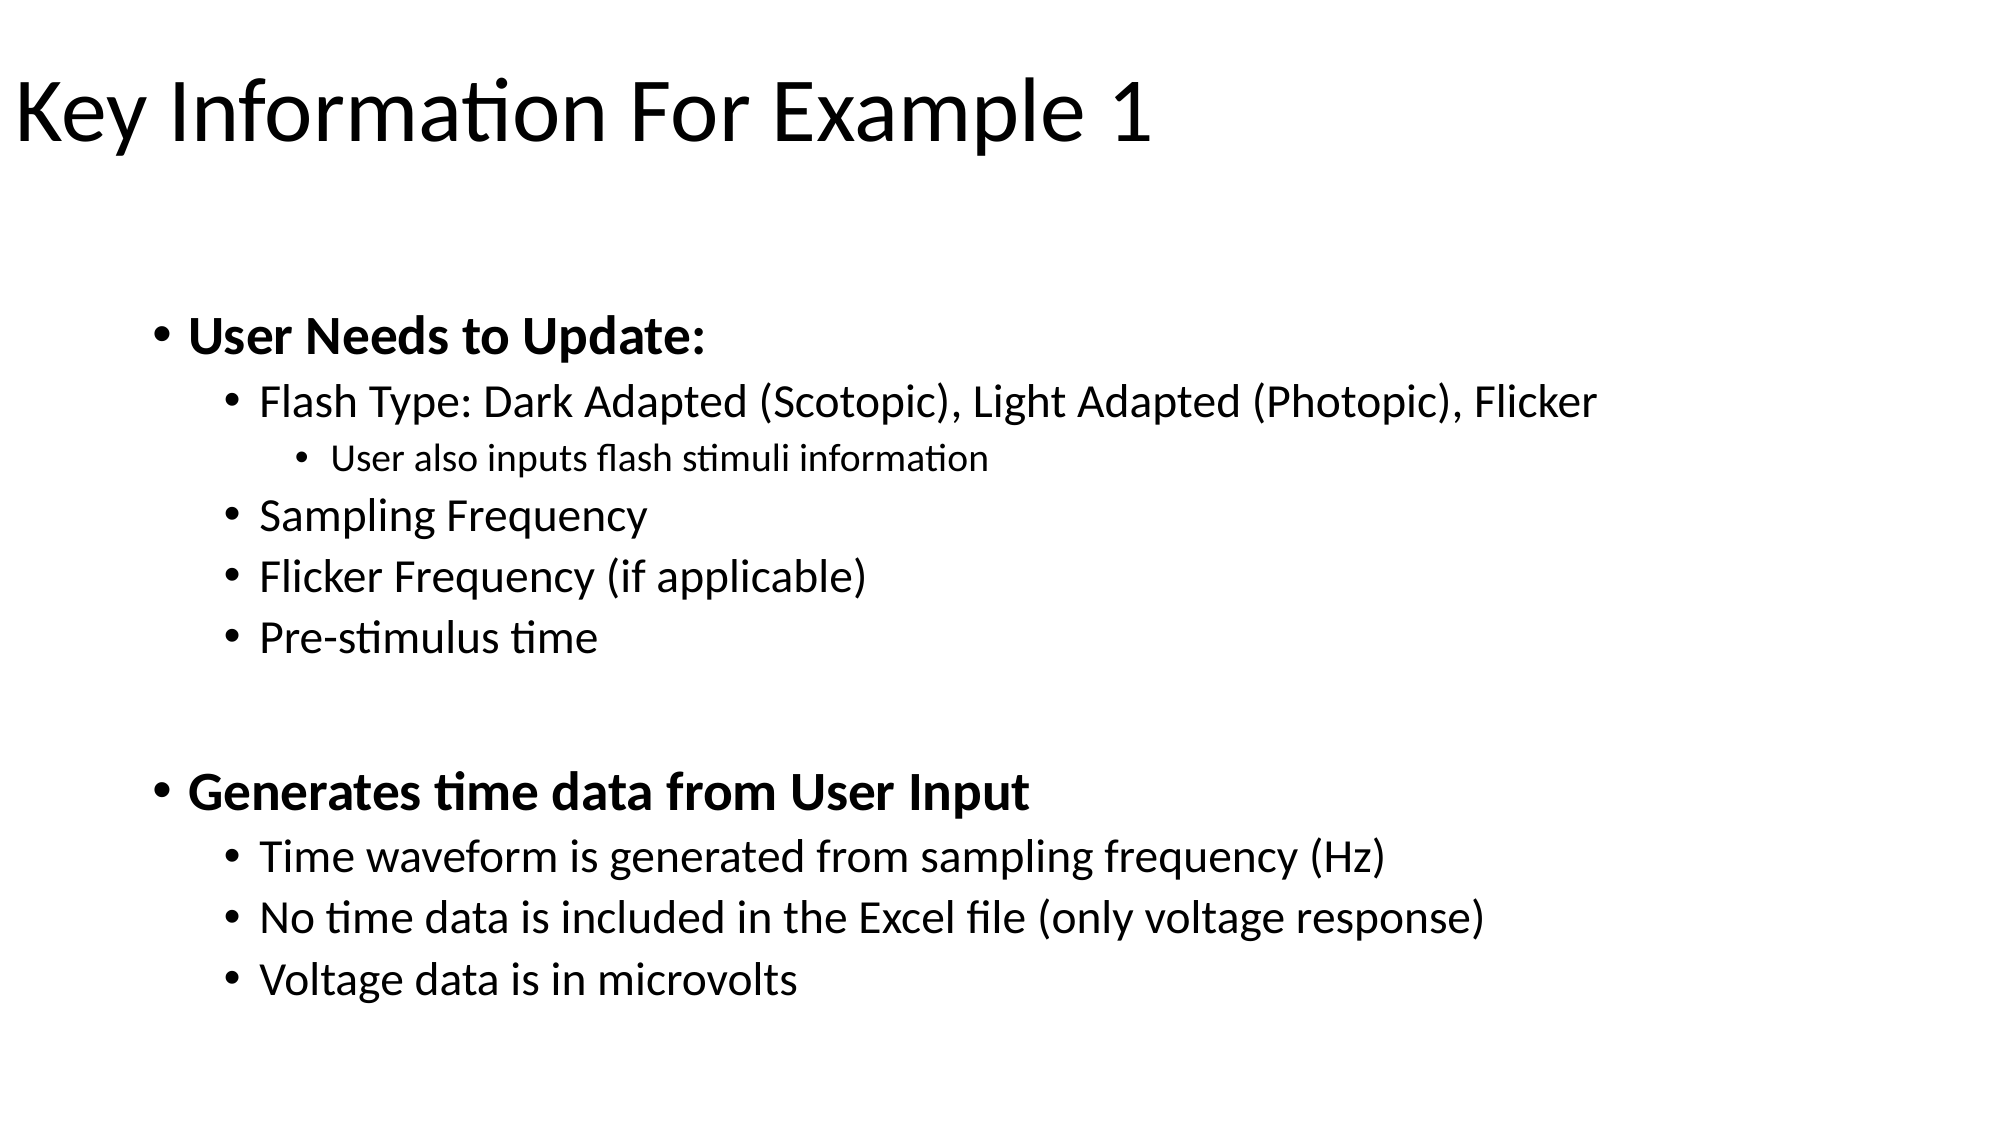

# Key Information For Example 1
User Needs to Update:
Flash Type: Dark Adapted (Scotopic), Light Adapted (Photopic), Flicker
User also inputs flash stimuli information
Sampling Frequency
Flicker Frequency (if applicable)
Pre-stimulus time

Generates time data from User Input
Time waveform is generated from sampling frequency (Hz)
No time data is included in the Excel file (only voltage response)
Voltage data is in microvolts